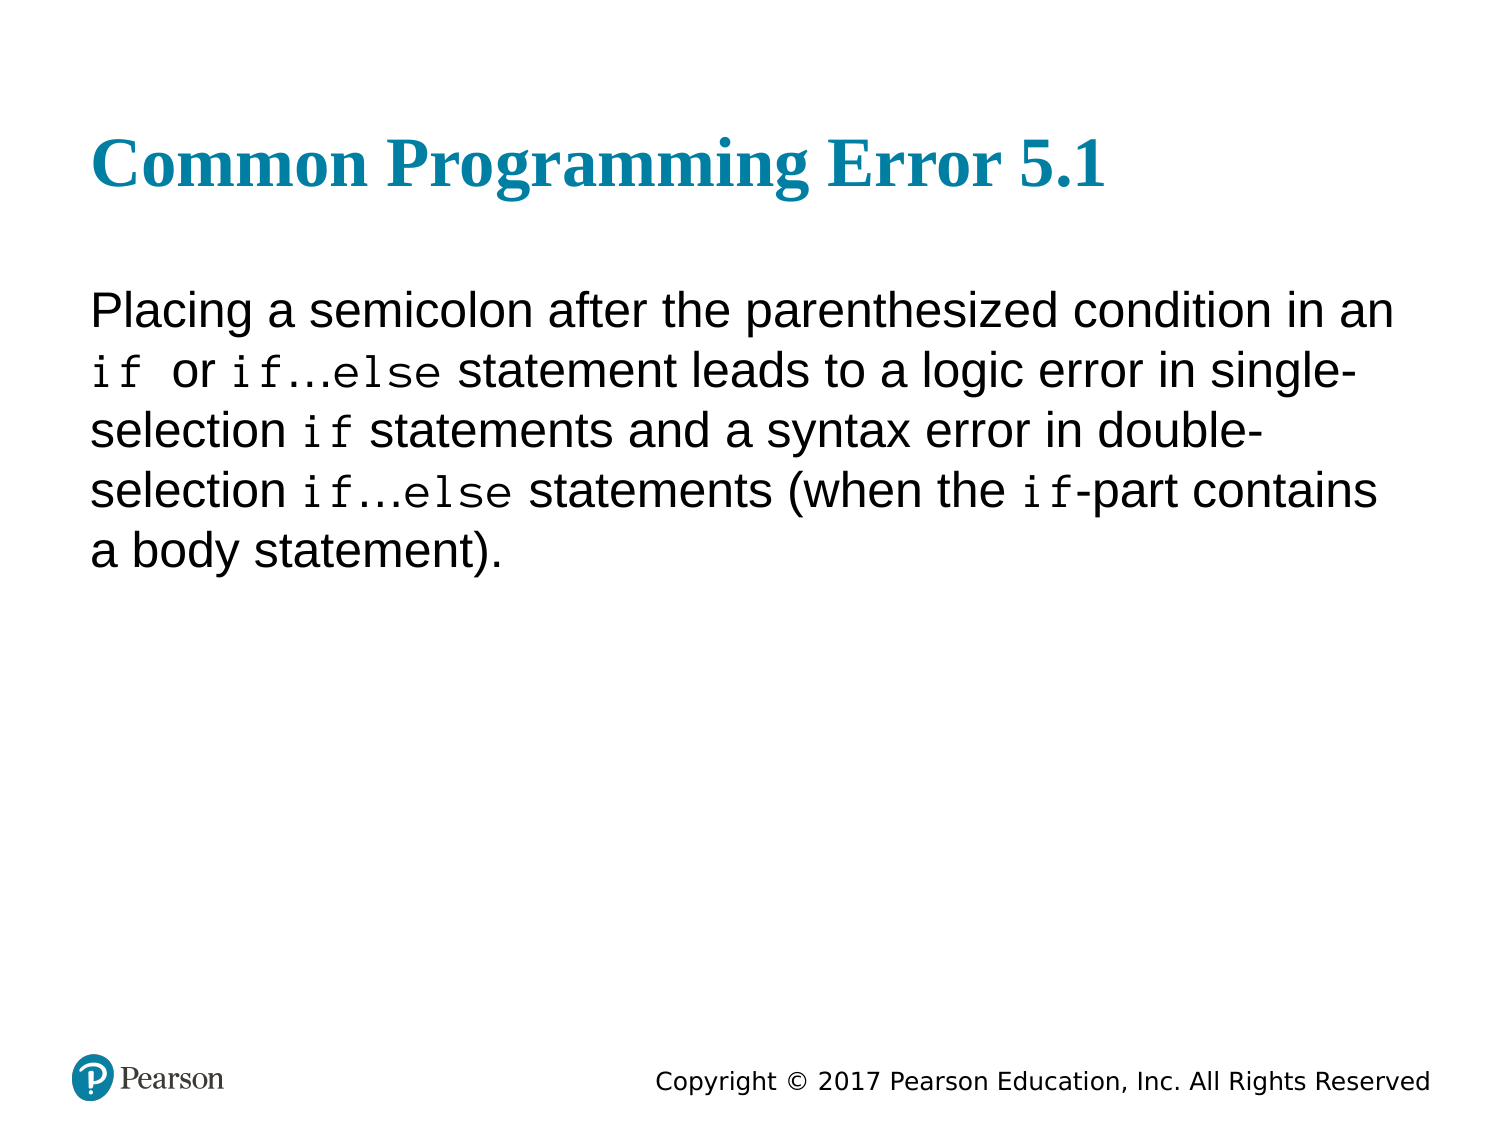

# Common Programming Error 5.1
Placing a semicolon after the parenthesized condition in an if or if…else statement leads to a logic error in single-selection if statements and a syntax error in double-selection if…else statements (when the if-part contains a body statement).